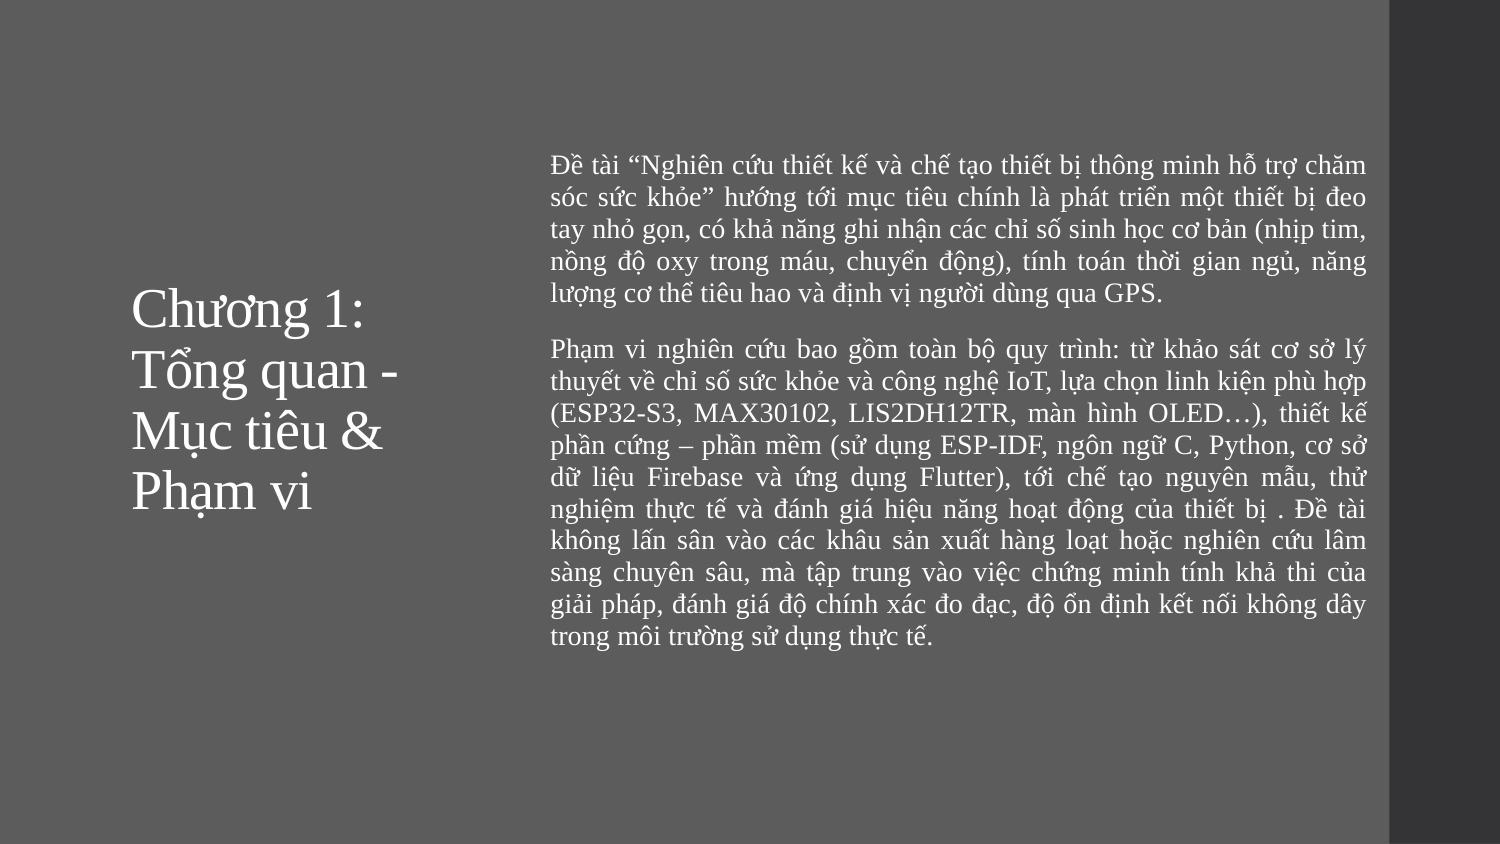

# Chương 1: Tổng quan - Mục tiêu & Phạm vi
Đề tài “Nghiên cứu thiết kế và chế tạo thiết bị thông minh hỗ trợ chăm sóc sức khỏe” hướng tới mục tiêu chính là phát triển một thiết bị đeo tay nhỏ gọn, có khả năng ghi nhận các chỉ số sinh học cơ bản (nhịp tim, nồng độ oxy trong máu, chuyển động), tính toán thời gian ngủ, năng lượng cơ thể tiêu hao và định vị người dùng qua GPS.
Phạm vi nghiên cứu bao gồm toàn bộ quy trình: từ khảo sát cơ sở lý thuyết về chỉ số sức khỏe và công nghệ IoT, lựa chọn linh kiện phù hợp (ESP32-S3, MAX30102, LIS2DH12TR, màn hình OLED…), thiết kế phần cứng – phần mềm (sử dụng ESP-IDF, ngôn ngữ C, Python, cơ sở dữ liệu Firebase và ứng dụng Flutter), tới chế tạo nguyên mẫu, thử nghiệm thực tế và đánh giá hiệu năng hoạt động của thiết bị . Đề tài không lấn sân vào các khâu sản xuất hàng loạt hoặc nghiên cứu lâm sàng chuyên sâu, mà tập trung vào việc chứng minh tính khả thi của giải pháp, đánh giá độ chính xác đo đạc, độ ổn định kết nối không dây trong môi trường sử dụng thực tế.